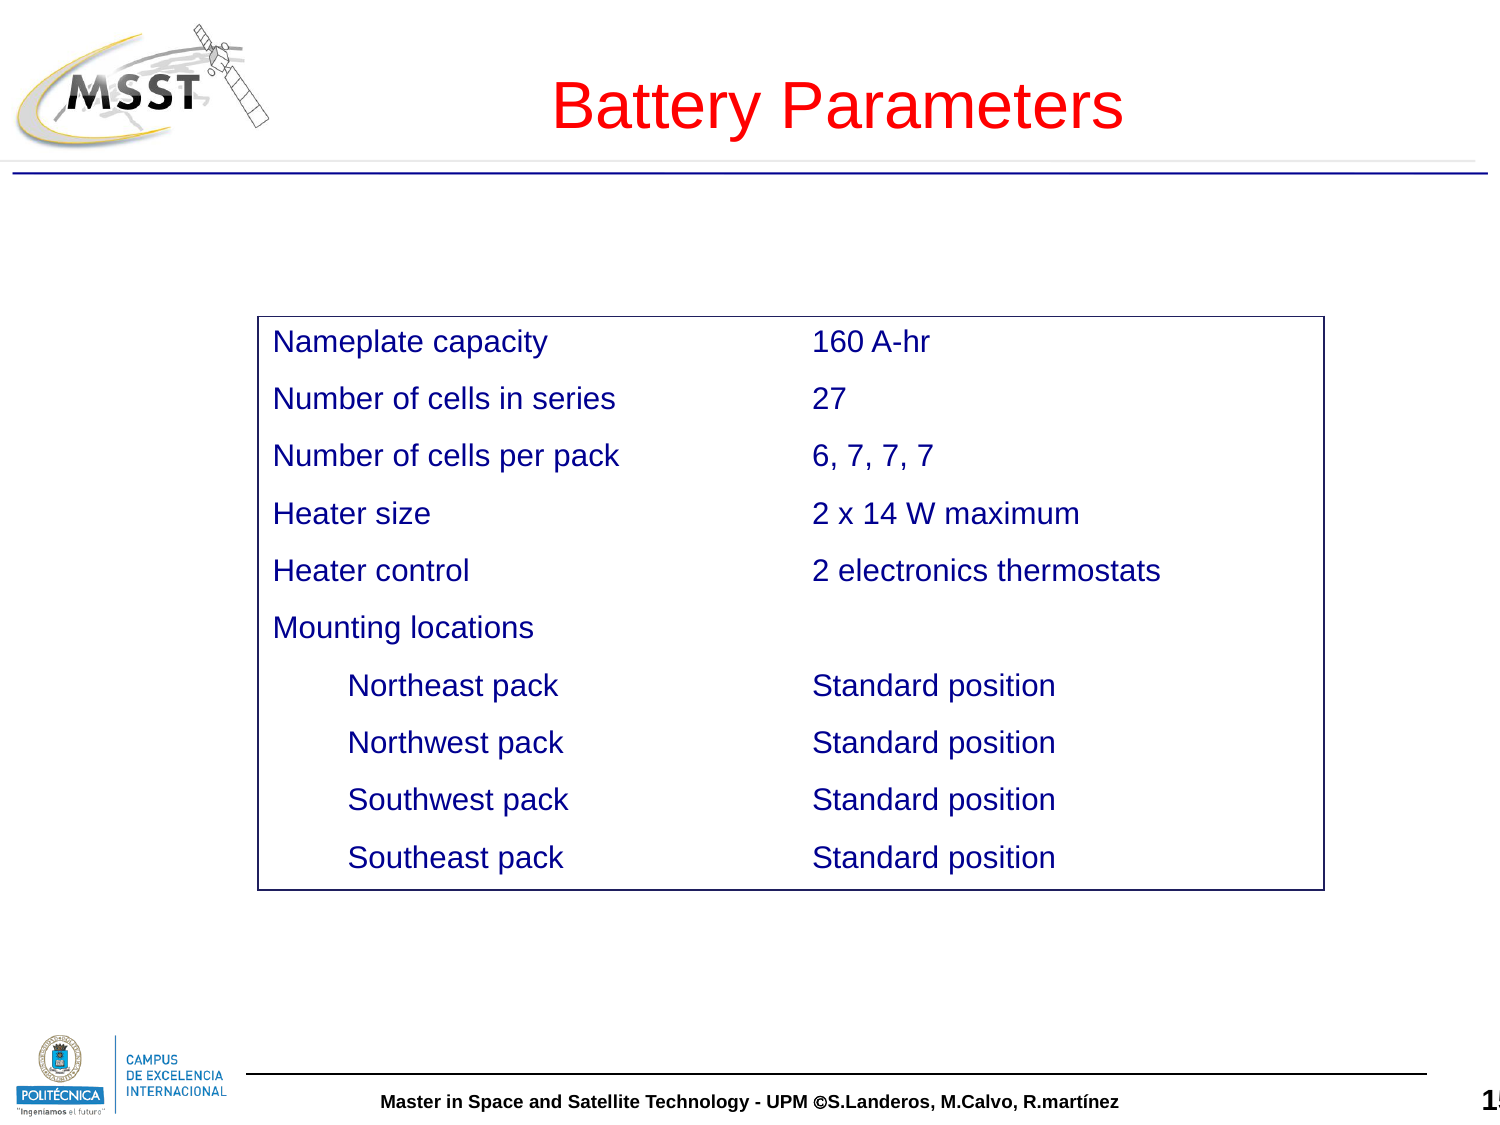

Battery Parameters
| Nameplate capacity | 160 A-hr |
| --- | --- |
| Number of cells in series | 27 |
| Number of cells per pack | 6, 7, 7, 7 |
| Heater size | 2 x 14 W maximum |
| Heater control | 2 electronics thermostats |
| Mounting locations |  |
| Northeast pack | Standard position |
| Northwest pack | Standard position |
| Southwest pack | Standard position |
| Southeast pack | Standard position |